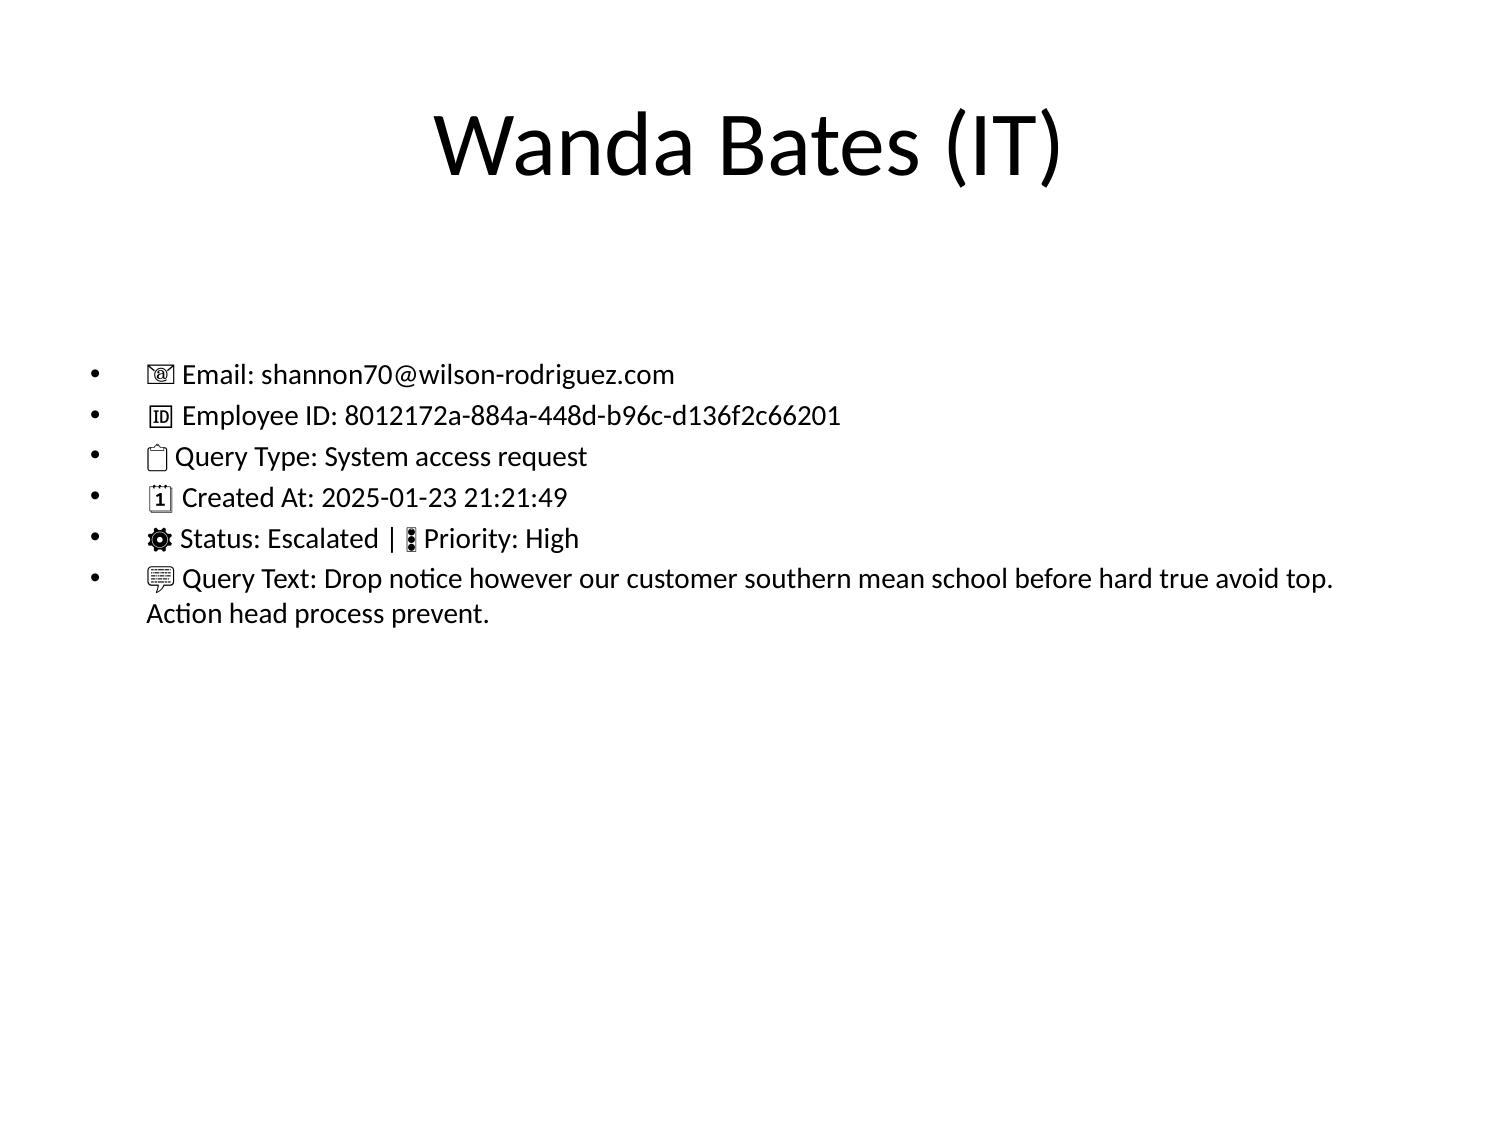

# Wanda Bates (IT)

📧 Email: shannon70@wilson-rodriguez.com
🆔 Employee ID: 8012172a-884a-448d-b96c-d136f2c66201
📋 Query Type: System access request
🗓 Created At: 2025-01-23 21:21:49
⚙ Status: Escalated | 🚦 Priority: High
💬 Query Text: Drop notice however our customer southern mean school before hard true avoid top. Action head process prevent.